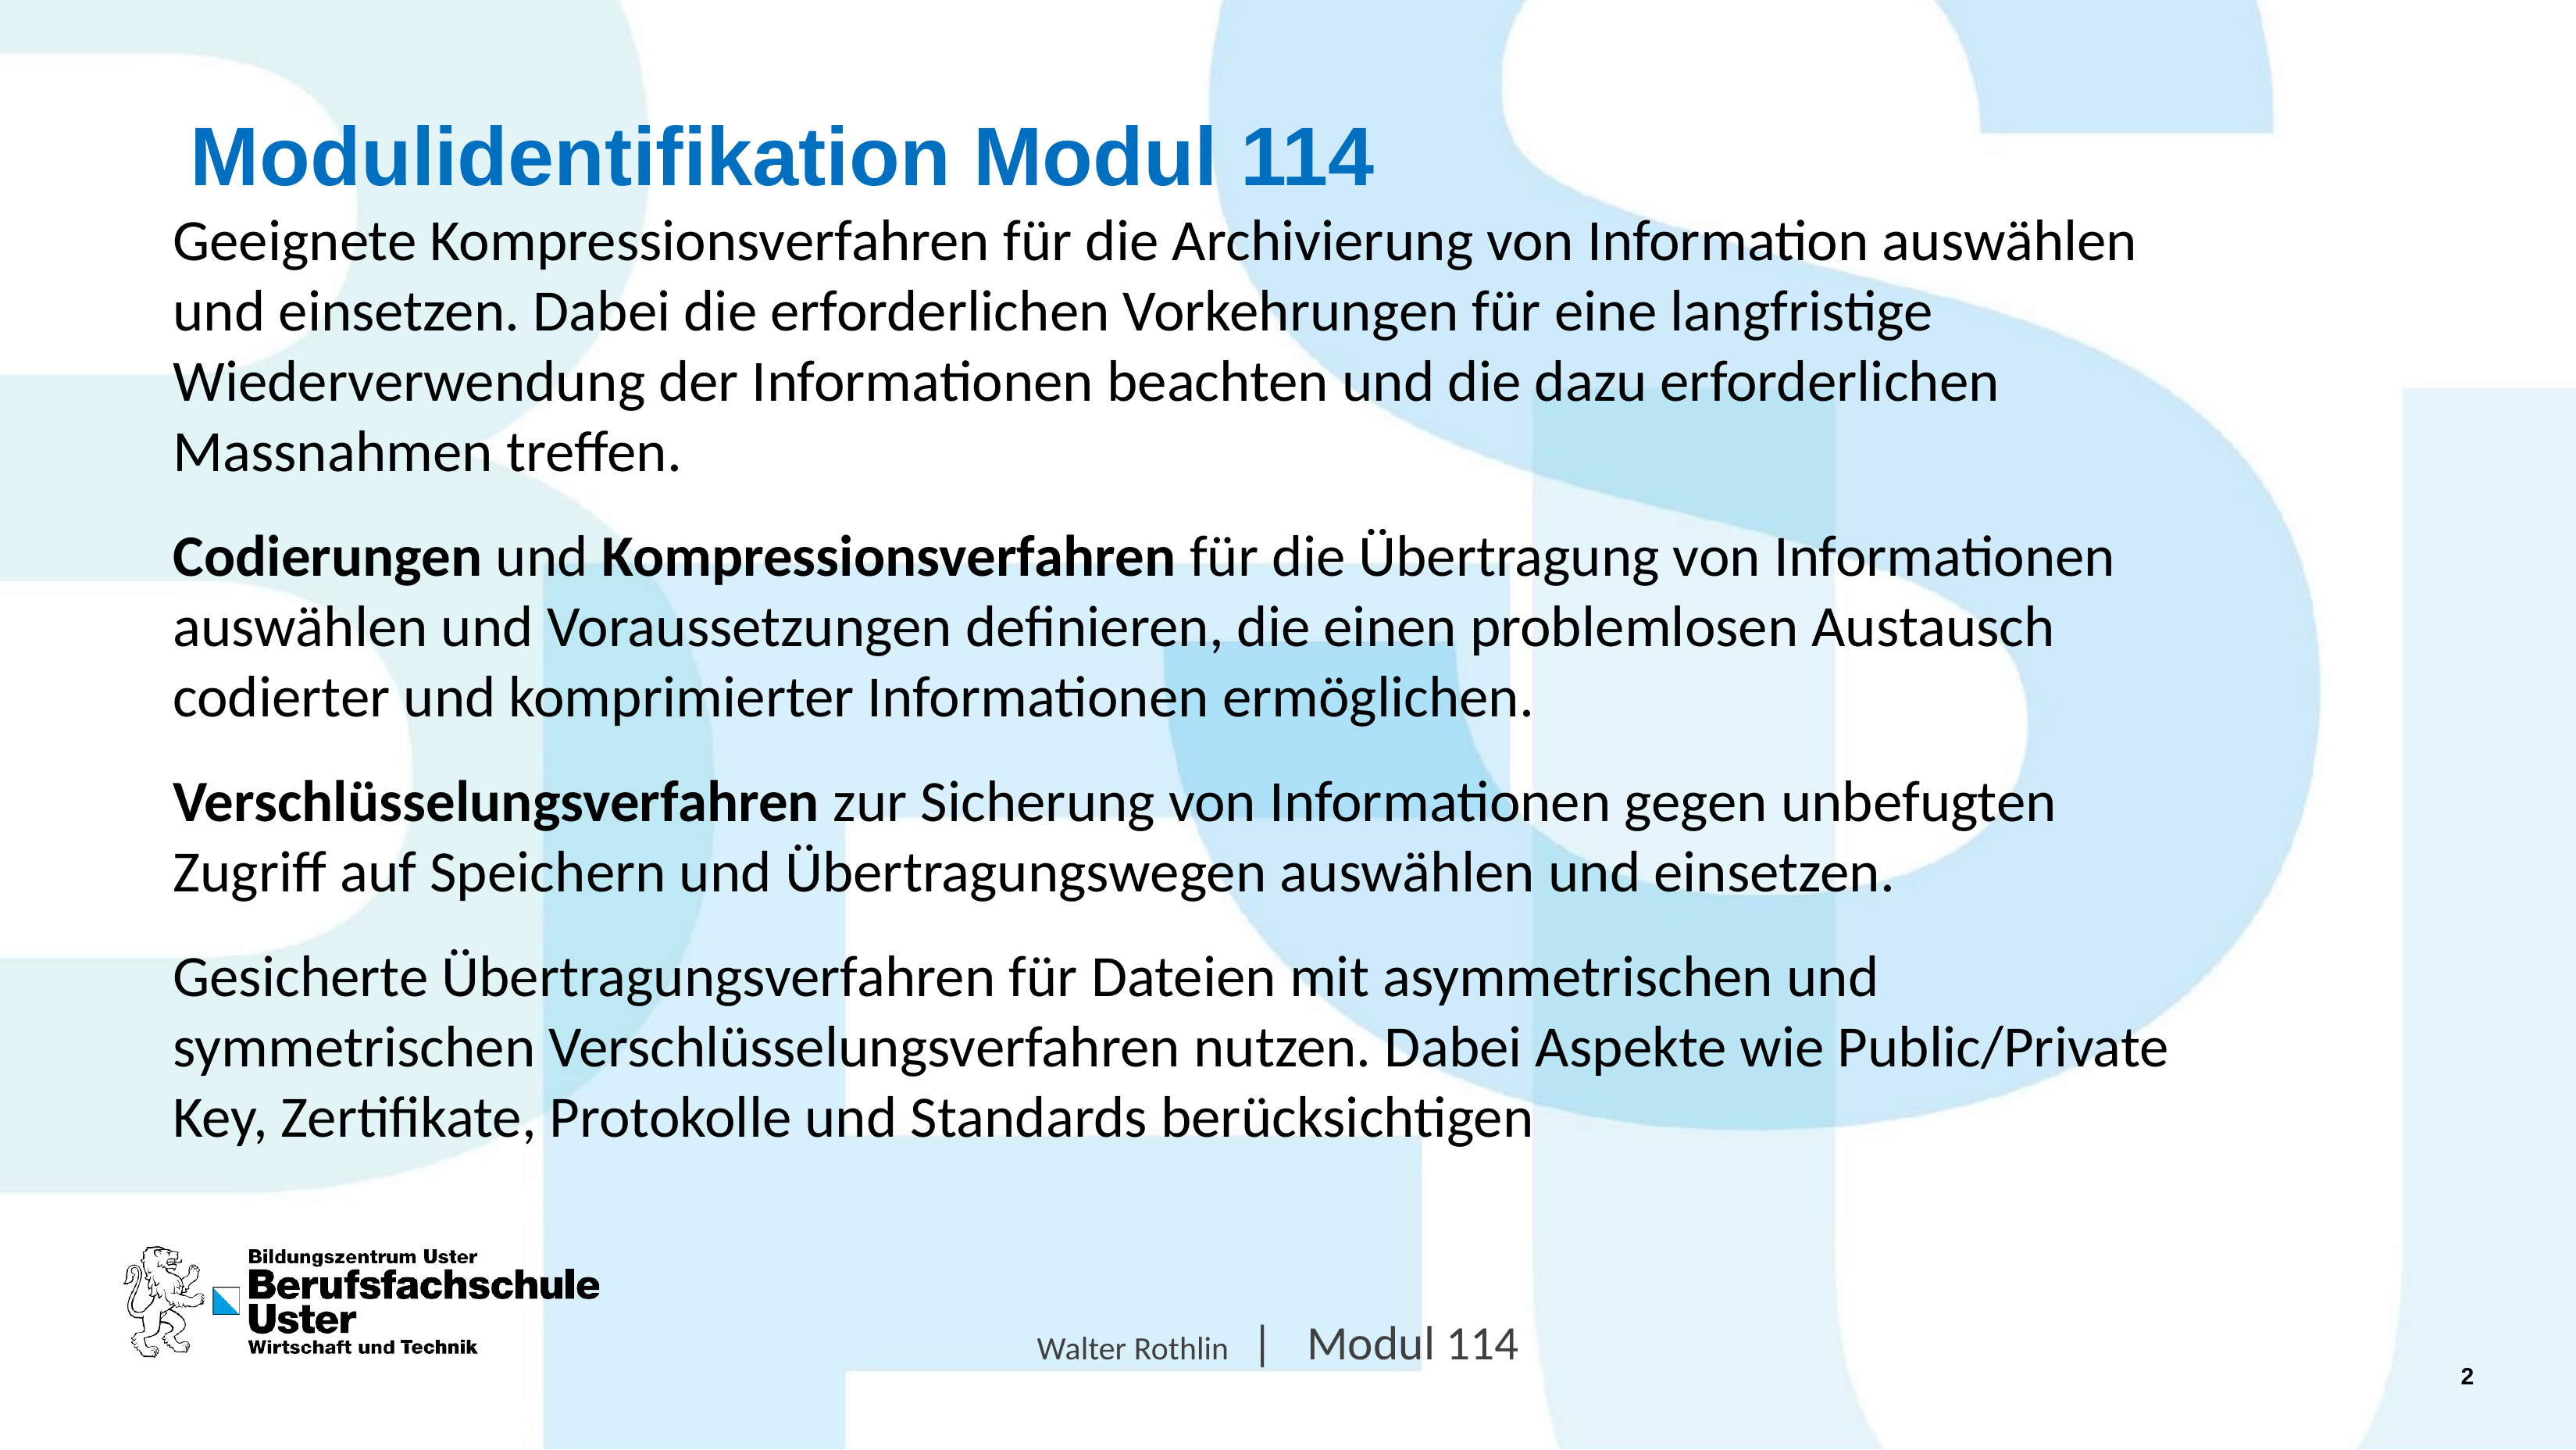

# Modulidentifikation Modul 114
Geeignete Kompressionsverfahren für die Archivierung von Information auswählen und einsetzen. Dabei die erforderlichen Vorkehrungen für eine langfristige Wiederverwendung der Informationen beachten und die dazu erforderlichen Massnahmen treffen.
Codierungen und Kompressionsverfahren für die Übertragung von Informationen auswählen und Voraussetzungen definieren, die einen problemlosen Austausch codierter und komprimierter Informationen ermöglichen.
Verschlüsselungsverfahren zur Sicherung von Informationen gegen unbefugten Zugriff auf Speichern und Übertragungswegen auswählen und einsetzen.
Gesicherte Übertragungsverfahren für Dateien mit asymmetrischen und symmetrischen Verschlüsselungsverfahren nutzen. Dabei Aspekte wie Public/Private Key, Zertifikate, Protokolle und Standards berücksichtigen

Walter Rothlin   |   Modul 114
Johan Oelen | Modul 114
Johan Oelen| Modul 146 | Uster, 2017

2